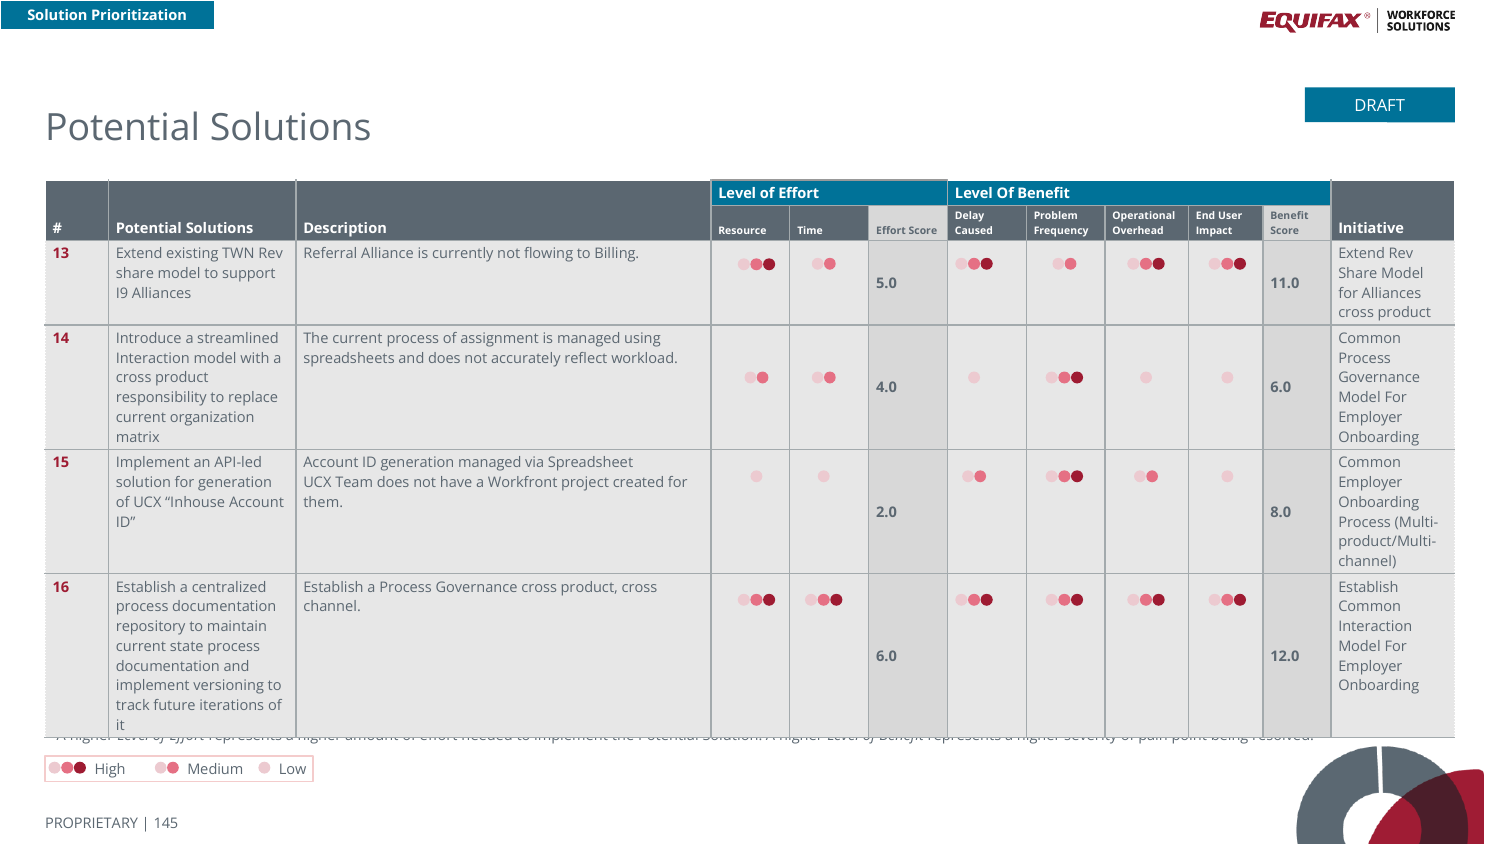

Solution Prioritization
# Potential Solutions
DRAFT
| # | Potential Solutions | Description | Level of Effort |  |  | Level Of Benefit |  |  |  |  | Initiative |
| --- | --- | --- | --- | --- | --- | --- | --- | --- | --- | --- | --- |
|  |  |  | Resource | Time | Effort Score | Delay Caused | Problem Frequency | Operational Overhead | End User Impact | Benefit Score |  |
| 13 | Extend existing TWN Rev share model to support I9 Alliances | Referral Alliance is currently not flowing to Billing. |  |  | 5.0 |  |  |  |  | 11.0 | Extend Rev Share Model for Alliances cross product |
| 14 | Introduce a streamlined Interaction model with a cross product responsibility to replace current organization matrix | The current process of assignment is managed using spreadsheets and does not accurately reflect workload. |  |  | 4.0 |  |  |  |  | 6.0 | Common Process Governance Model For Employer Onboarding |
| 15 | Implement an API-led solution for generation of UCX “Inhouse Account ID” | Account ID generation managed via Spreadsheet UCX Team does not have a Workfront project created for them. |  |  | 2.0 |  |  |  |  | 8.0 | Common Employer Onboarding Process (Multi-product/Multi-channel) |
| 16 | Establish a centralized process documentation repository to maintain current state process documentation and implement versioning to track future iterations of it | Establish a Process Governance cross product, cross channel. |  |  | 6.0 |  |  |  |  | 12.0 | Establish Common Interaction Model For Employer Onboarding |

* A higher Level of Effort represents a higher amount of effort needed to implement the Potential Solution. A higher Level of Benefit represents a higher severity of pain point being resolved.

High
Medium
Low